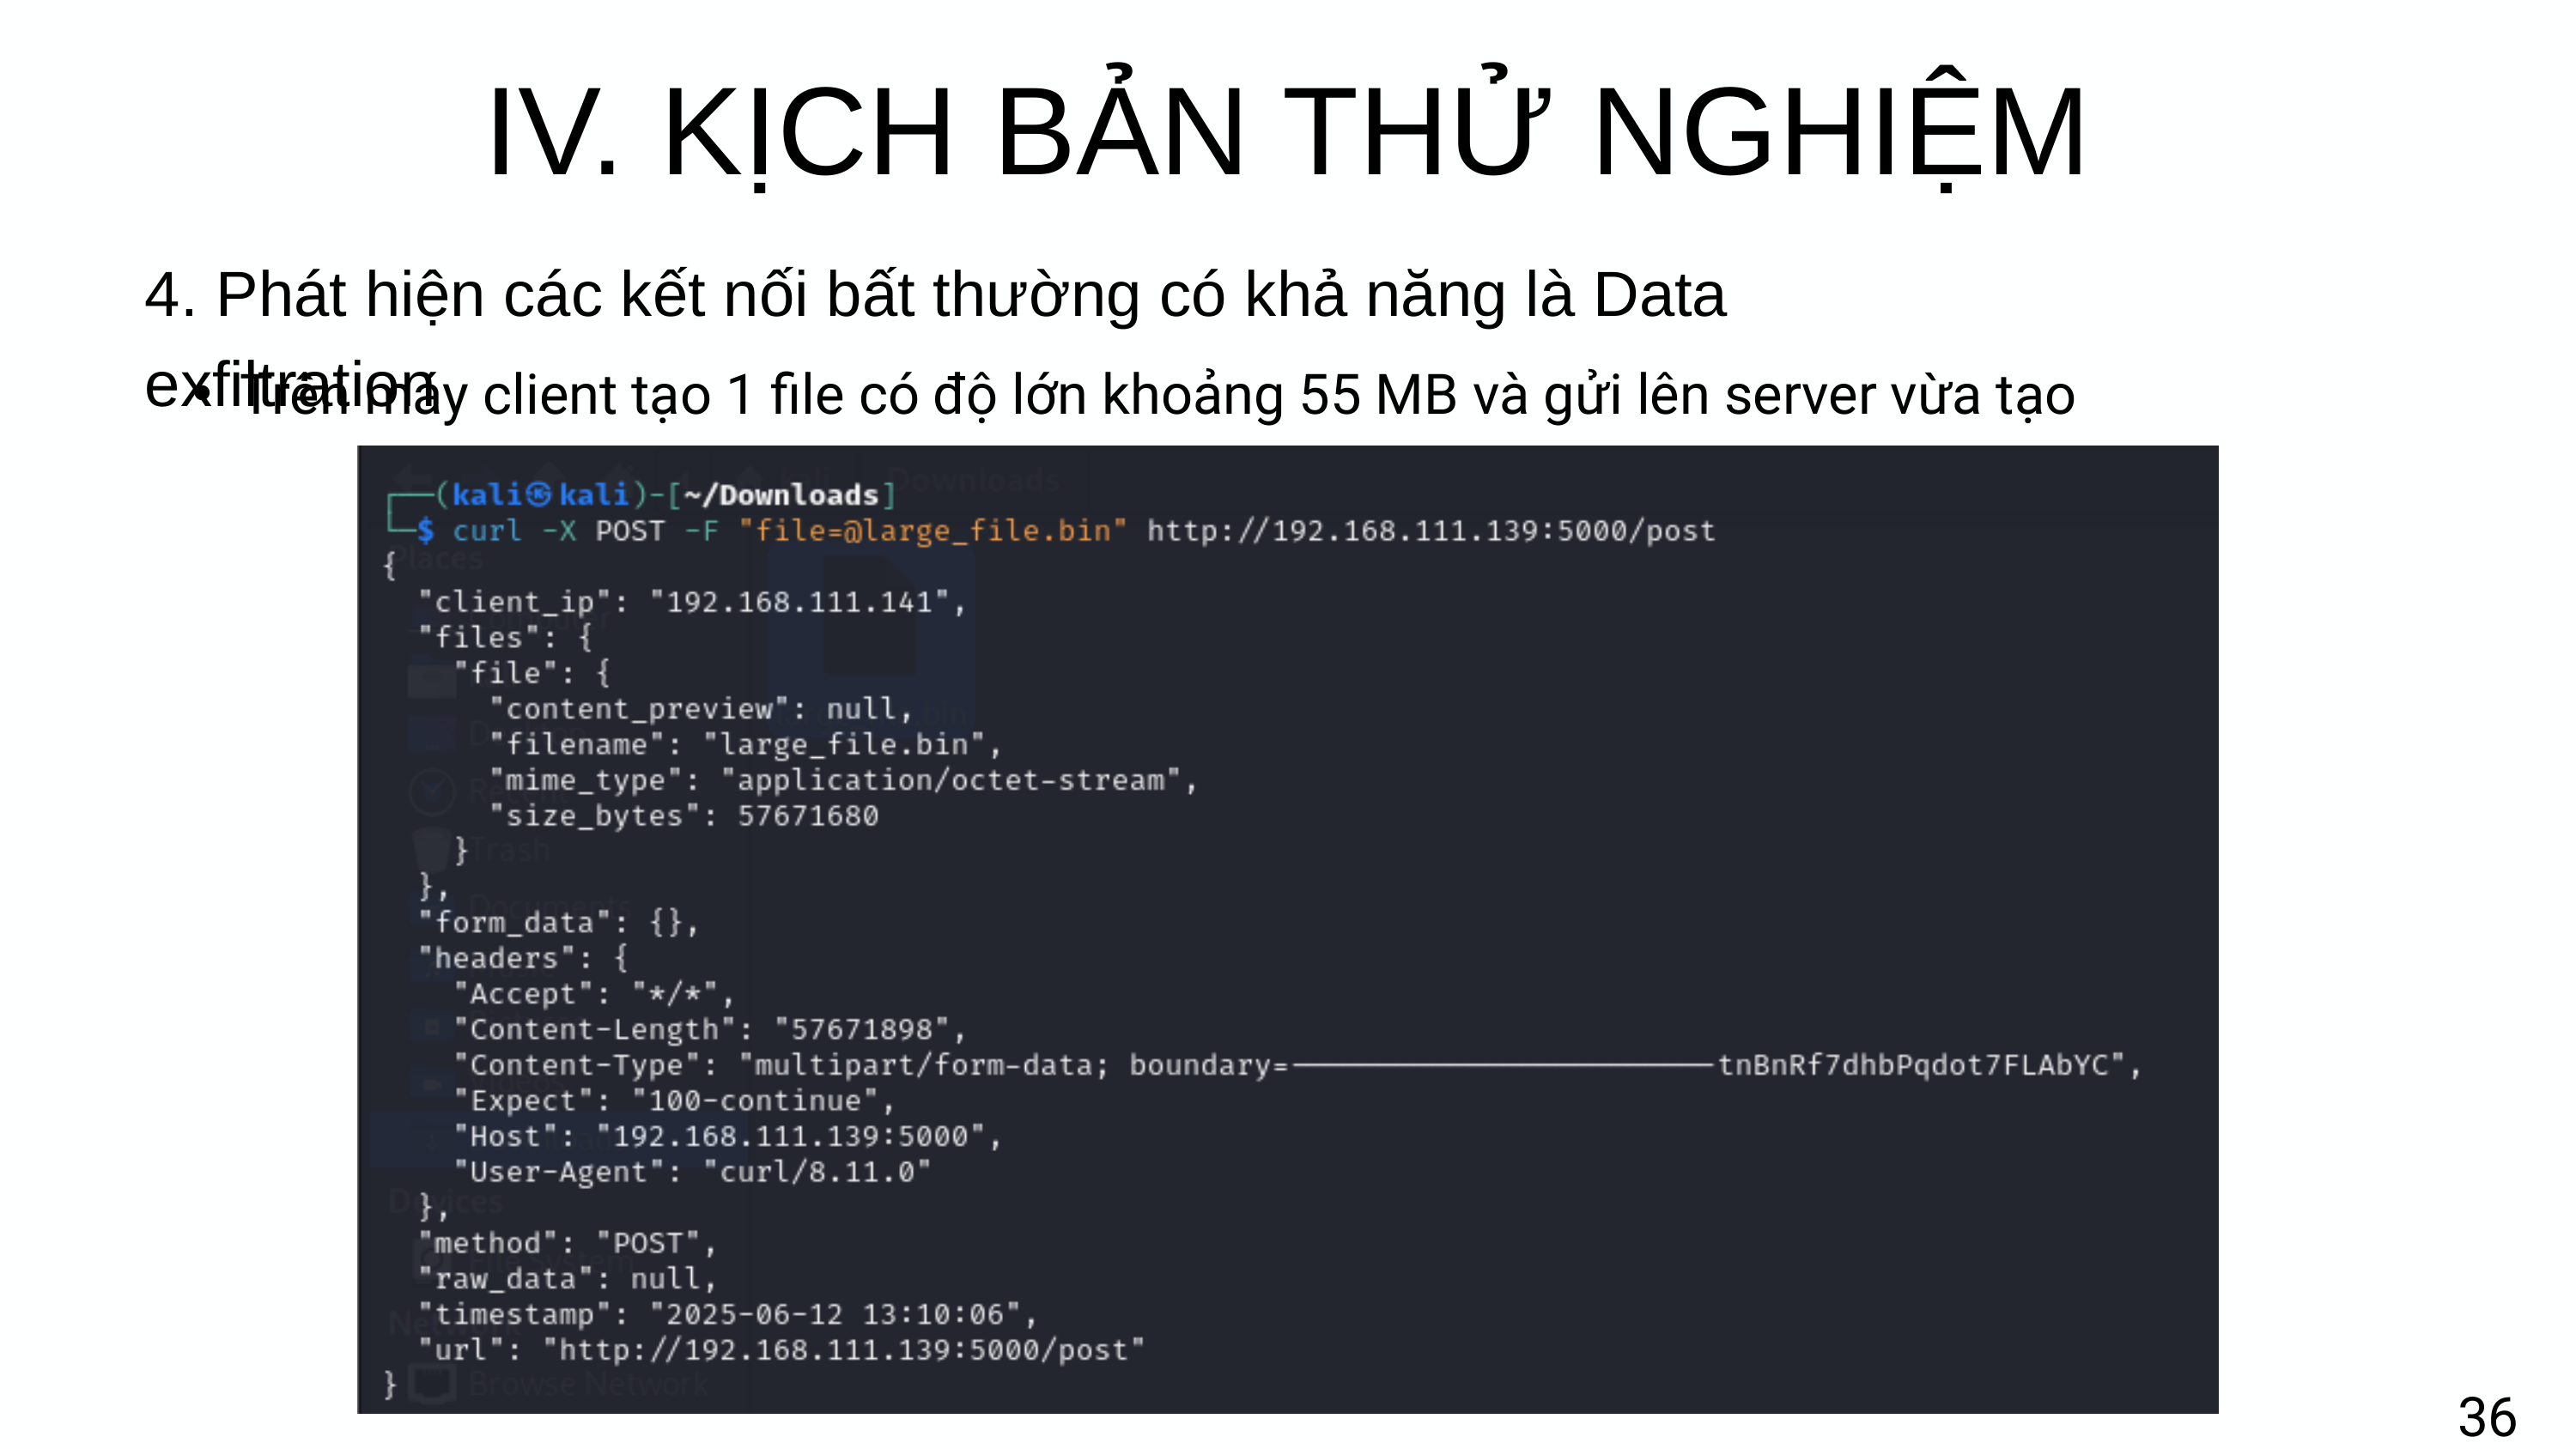

IV. KỊCH BẢN THỬ NGHIỆM
4. Phát hiện các kết nối bất thường có khả năng là Data exfiltration
Trên máy client tạo 1 file có độ lớn khoảng 55 MB và gửi lên server vừa tạo

36